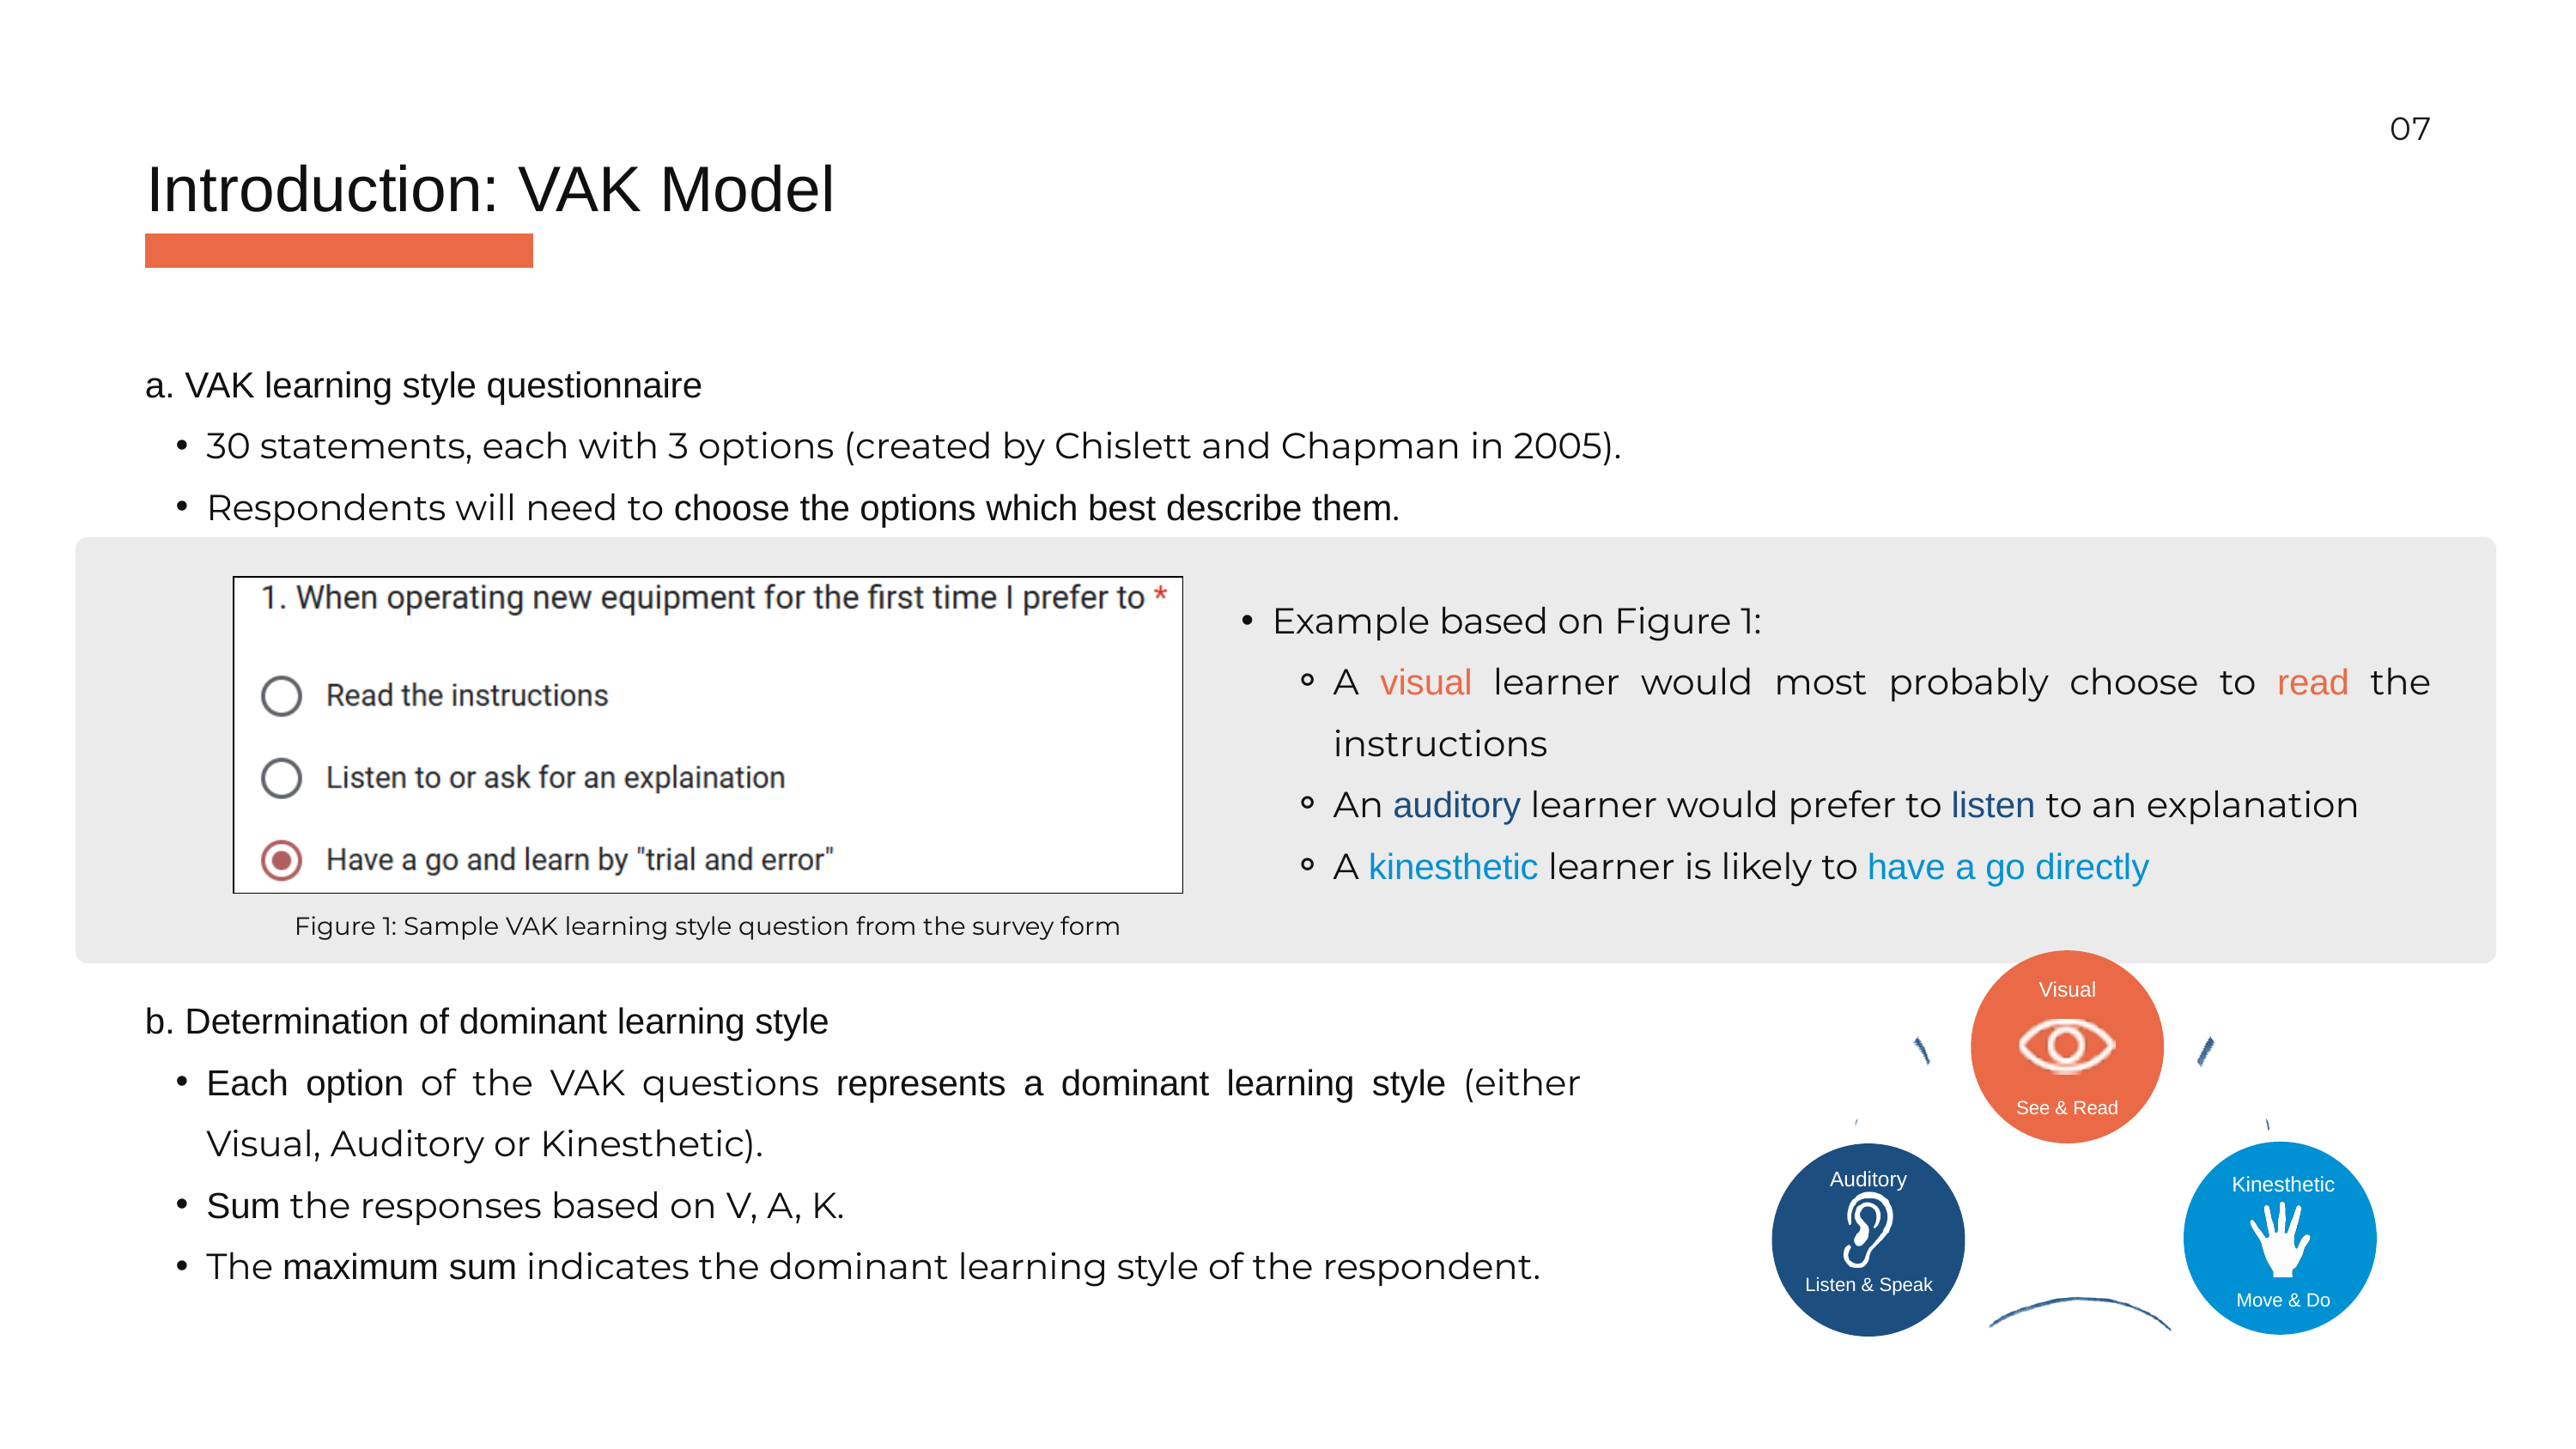

2.0
07
Introduction: VAK Model

a. VAK learning style questionnaire
30 statements, each with 3 options (created by Chislett and Chapman in 2005).
Respondents will need to choose the options which best describe them.

Example based on Figure 1:
A visual learner would most probably choose to read the instructions
An auditory learner would prefer to listen to an explanation
A kinesthetic learner is likely to have a go directly
Figure 1: Sample VAK learning style question from the survey form

Visual

See & Read

Auditory
Kinesthetic

Listen & Speak
Move & Do

b. Determination of dominant learning style
Each option of the VAK questions represents a dominant learning style (either Visual, Auditory or Kinesthetic).
Sum the responses based on V, A, K.
The maximum sum indicates the dominant learning style of the respondent.